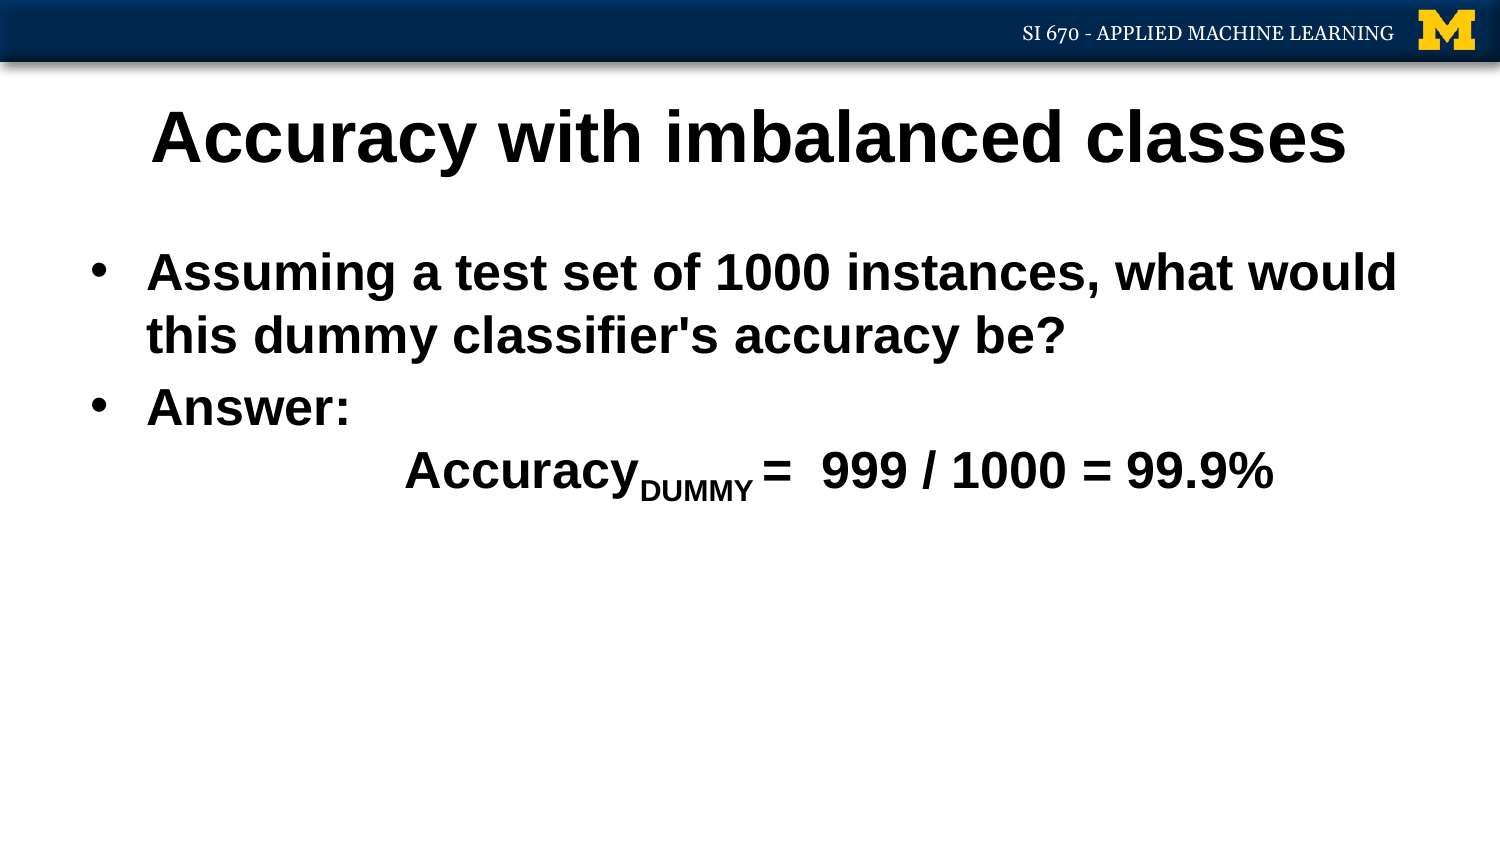

# Accuracy with imbalanced classes
Assuming a test set of 1000 instances, what would this dummy classifier's accuracy be?
Answer:
                  AccuracyDUMMY =  999 / 1000 = 99.9%